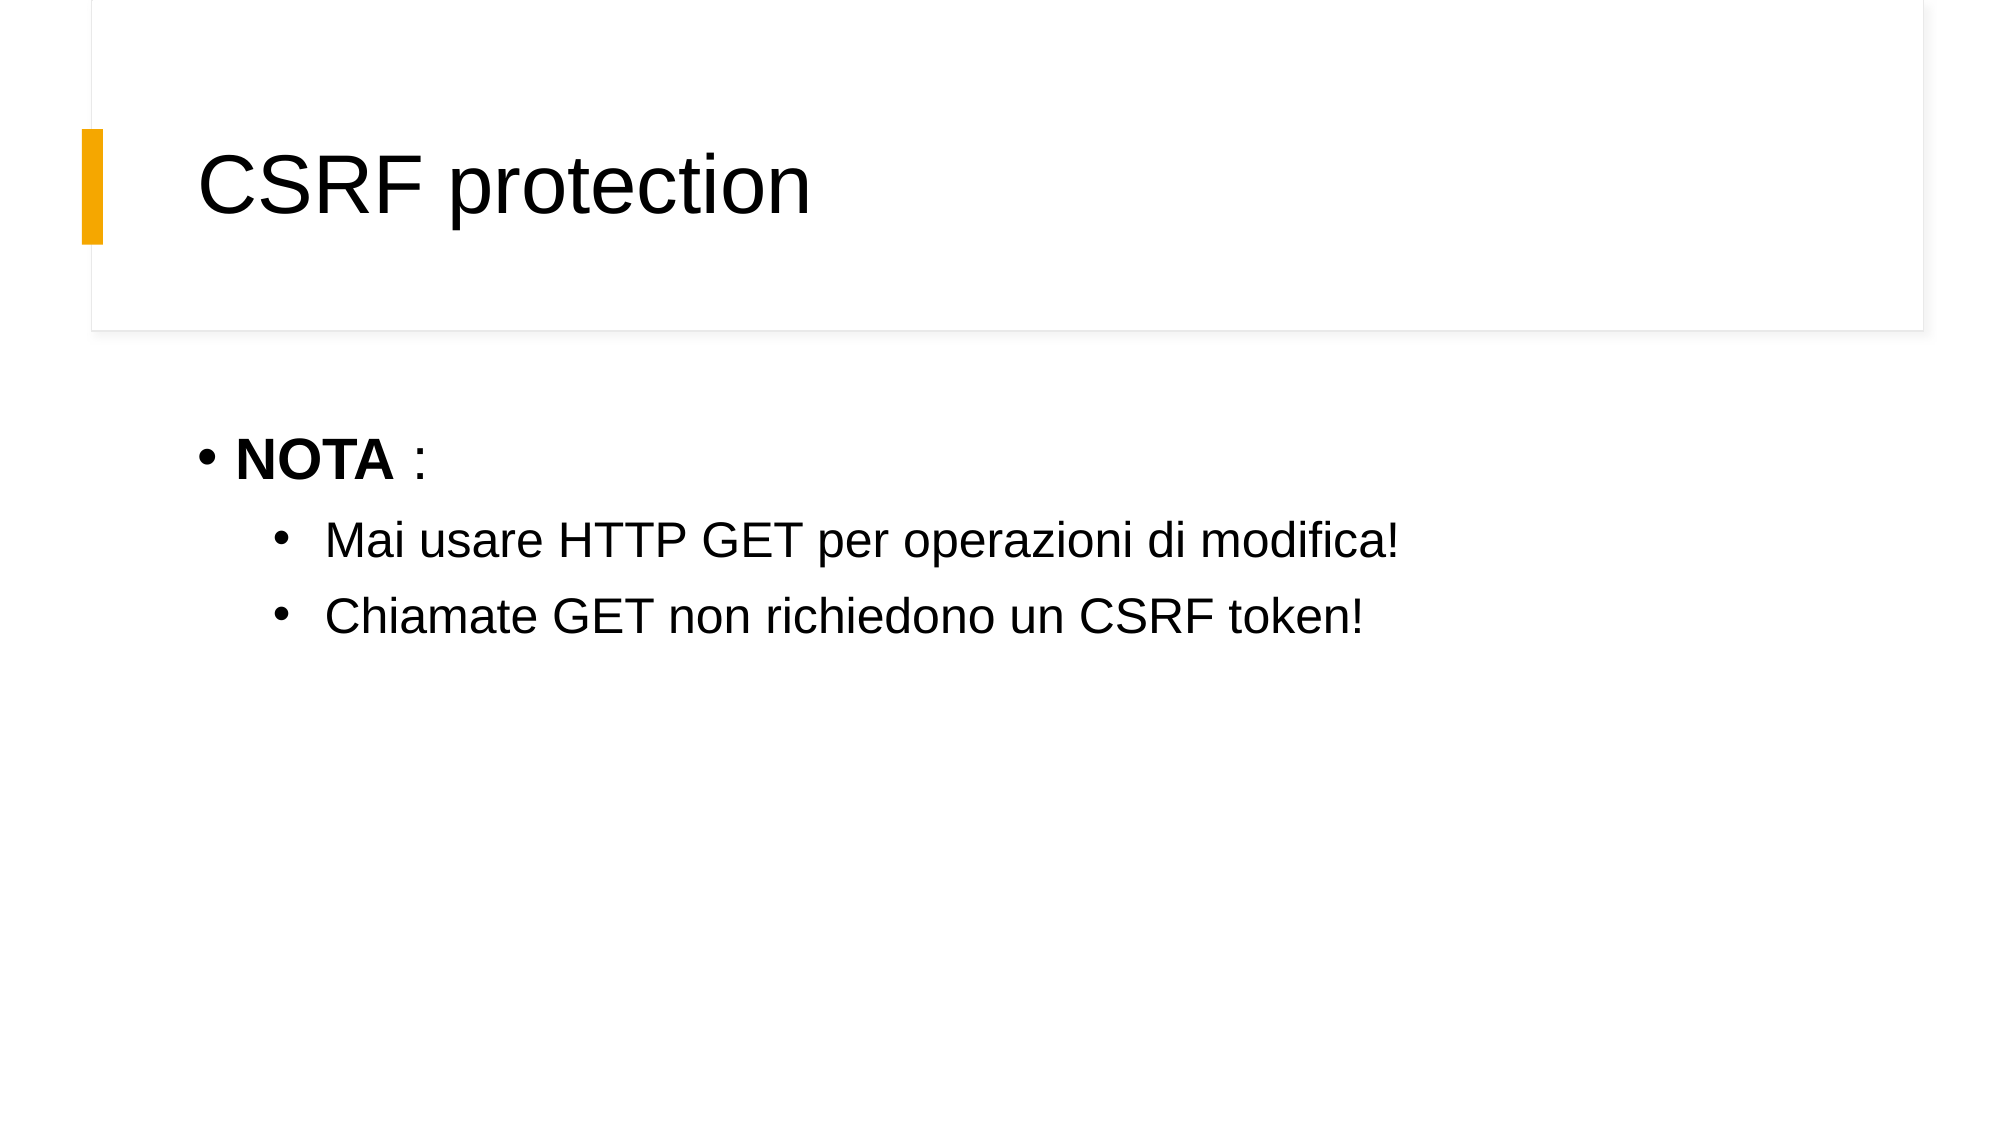

# CSRF protection
NOTA :
 Mai usare HTTP GET per operazioni di modifica!
 Chiamate GET non richiedono un CSRF token!